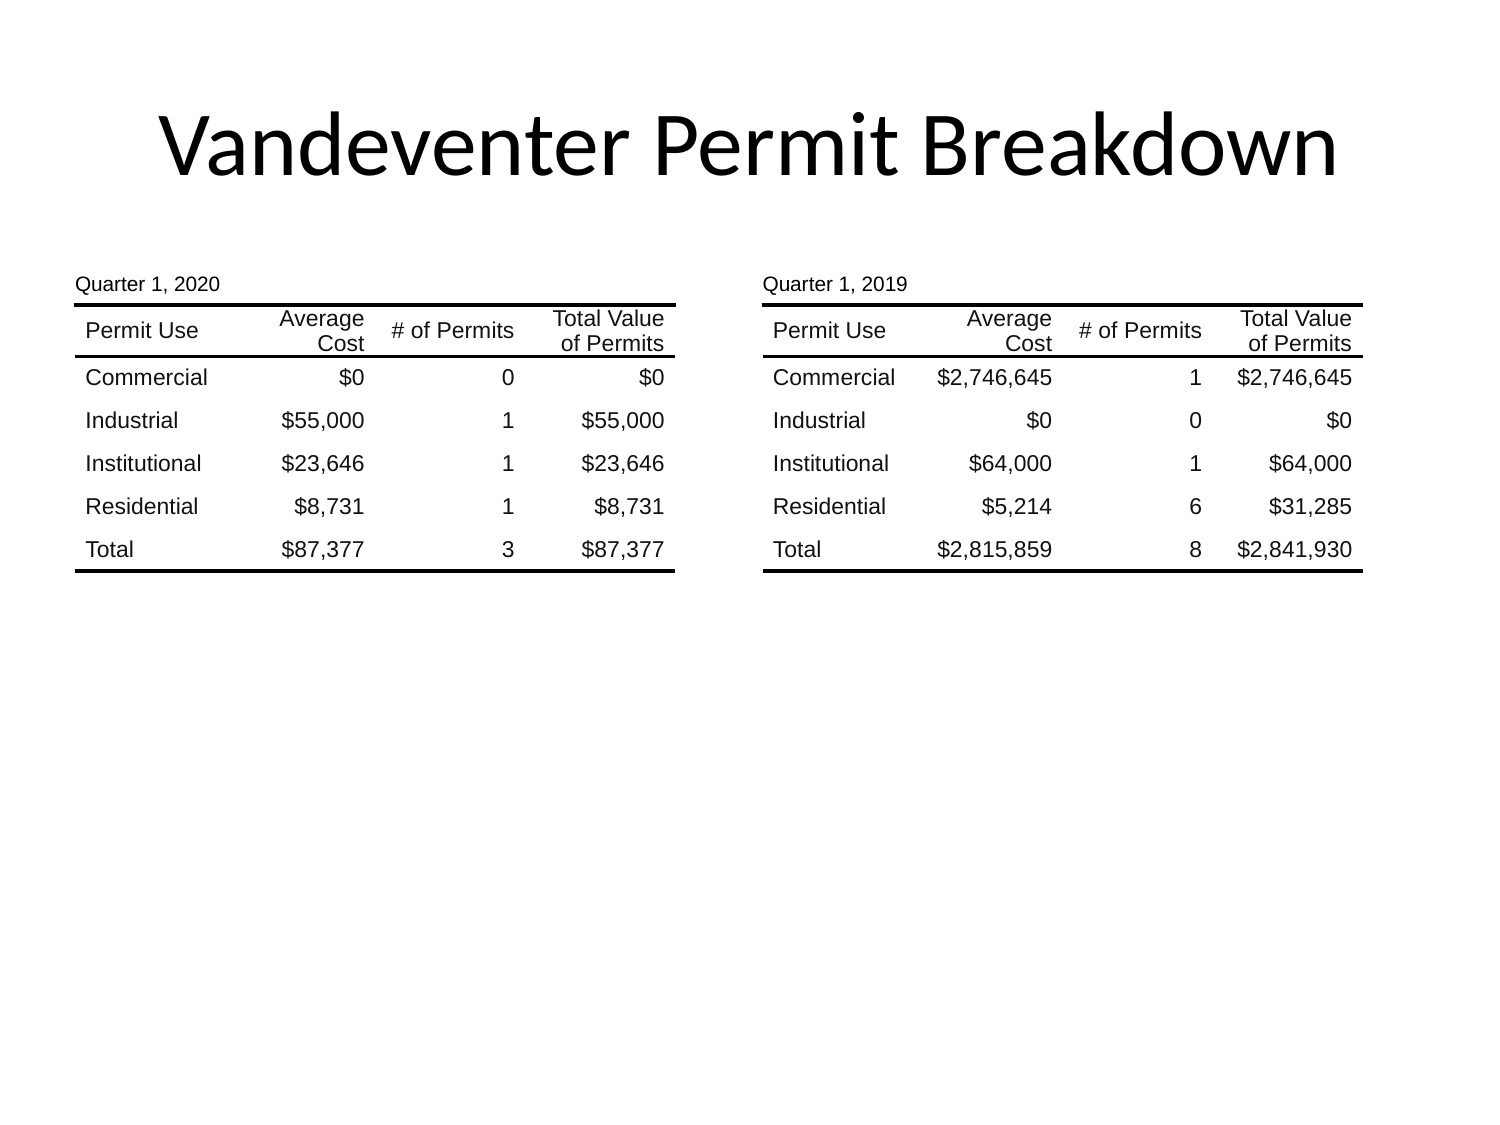

# Vandeventer Permit Breakdown
| Quarter 1, 2020 | Quarter 1, 2020 | Quarter 1, 2020 | Quarter 1, 2020 |
| --- | --- | --- | --- |
| Permit Use | Average Cost | # of Permits | Total Value of Permits |
| Commercial | $0 | 0 | $0 |
| Industrial | $55,000 | 1 | $55,000 |
| Institutional | $23,646 | 1 | $23,646 |
| Residential | $8,731 | 1 | $8,731 |
| Total | $87,377 | 3 | $87,377 |
| Quarter 1, 2019 | Quarter 1, 2019 | Quarter 1, 2019 | Quarter 1, 2019 |
| --- | --- | --- | --- |
| Permit Use | Average Cost | # of Permits | Total Value of Permits |
| Commercial | $2,746,645 | 1 | $2,746,645 |
| Industrial | $0 | 0 | $0 |
| Institutional | $64,000 | 1 | $64,000 |
| Residential | $5,214 | 6 | $31,285 |
| Total | $2,815,859 | 8 | $2,841,930 |